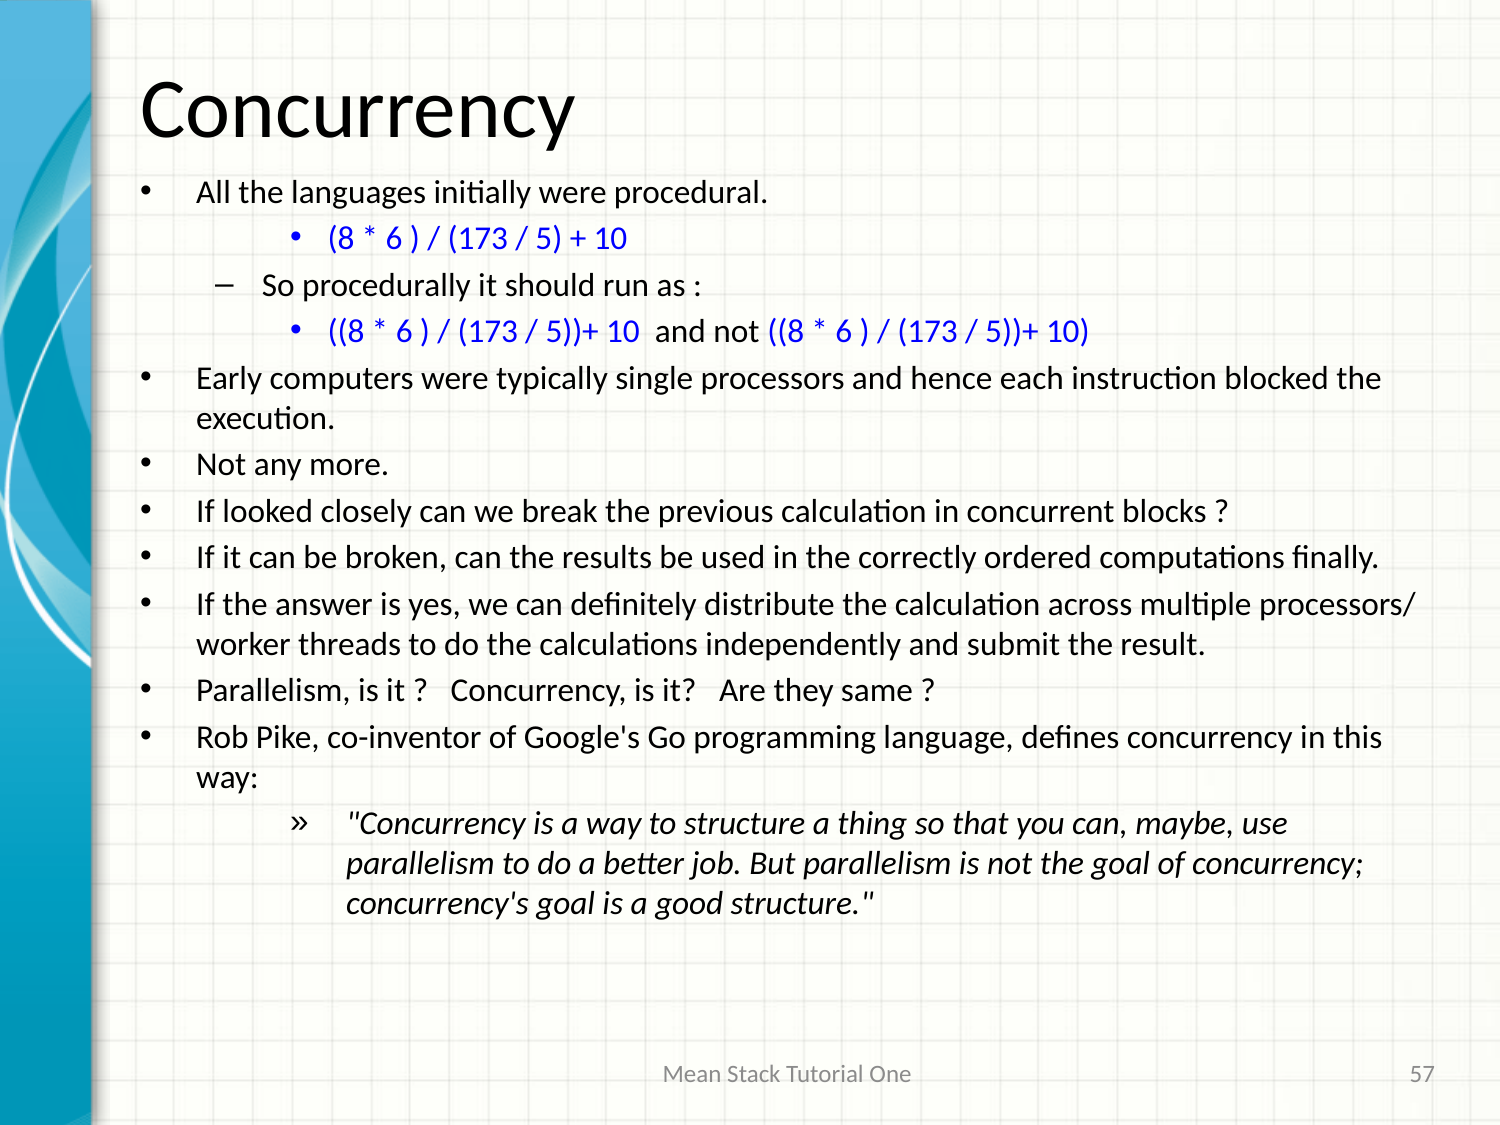

# Concurrency
All the languages initially were procedural.
(8 * 6 ) / (173 / 5) + 10
So procedurally it should run as :
((8 * 6 ) / (173 / 5))+ 10  and not ((8 * 6 ) / (173 / 5))+ 10)
Early computers were typically single processors and hence each instruction blocked the execution.
Not any more.
If looked closely can we break the previous calculation in concurrent blocks ?
If it can be broken, can the results be used in the correctly ordered computations finally.
If the answer is yes, we can definitely distribute the calculation across multiple processors/ worker threads to do the calculations independently and submit the result.
Parallelism, is it ?   Concurrency, is it?   Are they same ?
Rob Pike, co-inventor of Google's Go programming language, defines concurrency in this way:
"Concurrency is a way to structure a thing so that you can, maybe, use parallelism to do a better job. But parallelism is not the goal of concurrency; concurrency's goal is a good structure."

Mean Stack Tutorial One
57